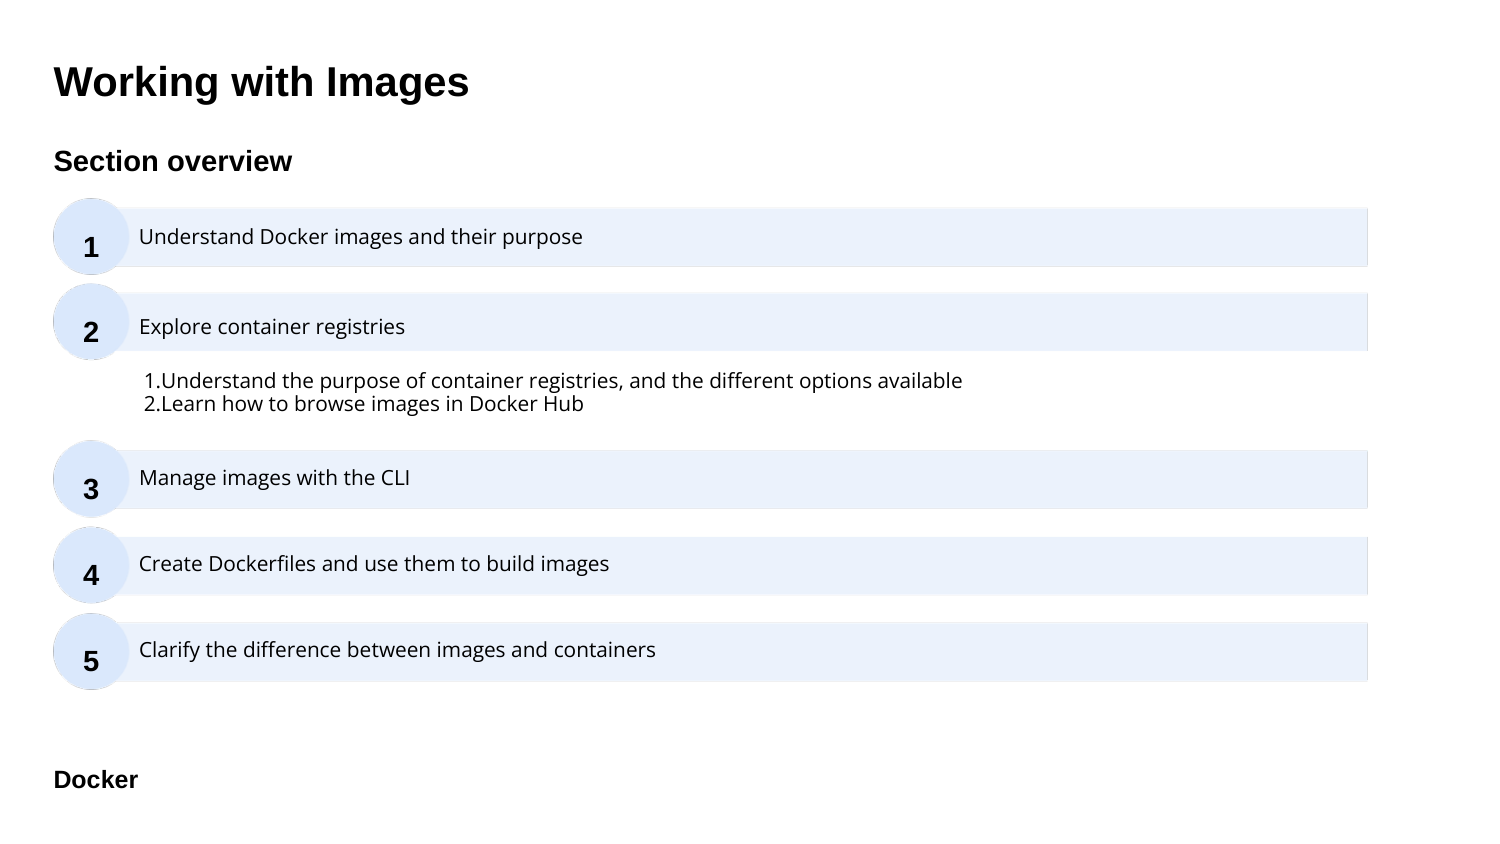

Working with Images
Section overview

1
Understand Docker images and their purpose
2
Explore container registries
1.Understand the purpose of container registries, and the diﬀerent options available
2.Learn how to browse images in Docker Hub
3
Manage images with the CLI
4
Create Dockerﬁles and use them to build images
5
Clarify the diﬀerence between images and containers

Docker